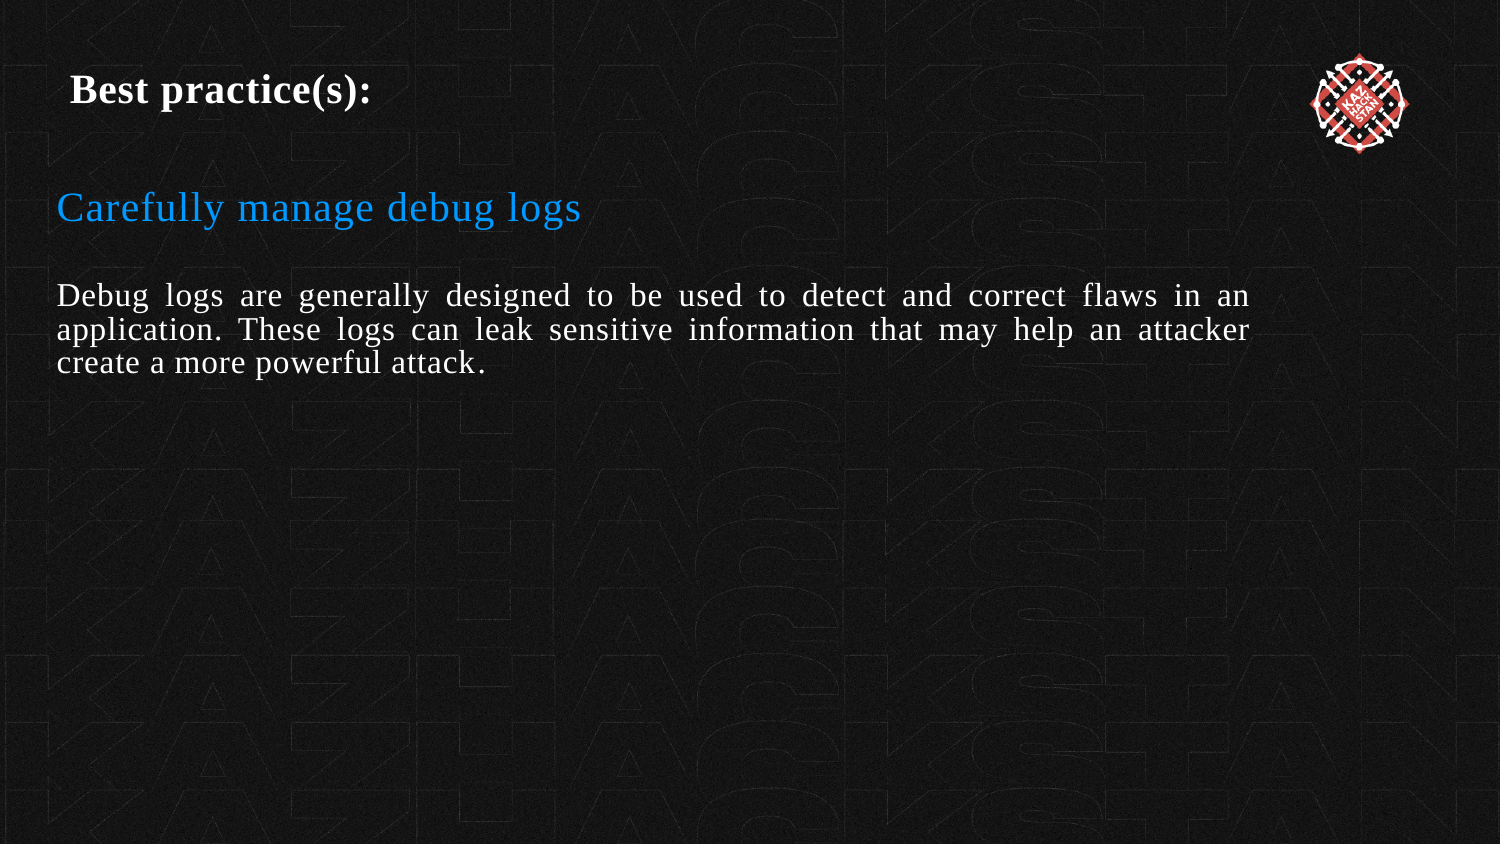

Best practice(s):
Carefully manage debug logs

Debug logs are generally designed to be used to detect and correct flaws in an application. These logs can leak sensitive information that may help an attacker create a more powerful attack.